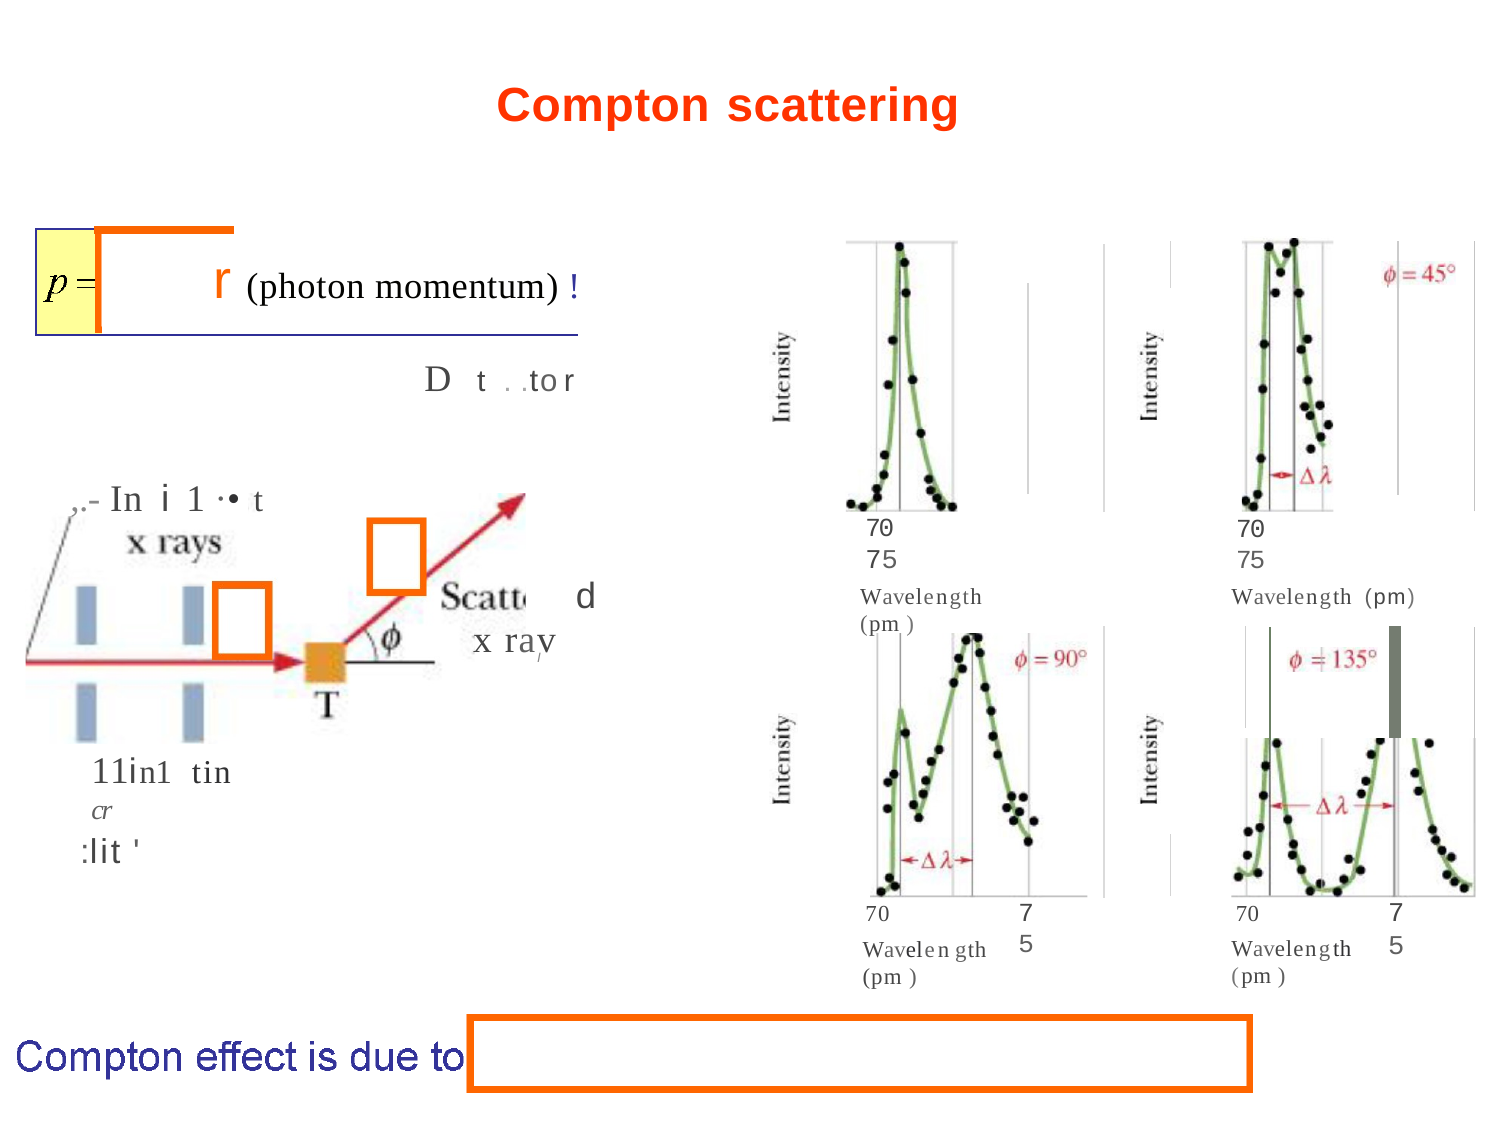

# Compton scattering

r	(photon momentum) !

D  t  ..tor

,.- In	i 1 ·• t

70	75
Wavelength  (pm )
70	75
Wavelength  (pm)
d
x rav

I

11in1  tin cr
:lit '

75
75
70
70
Wavelength  (pm )
Wavelen gth  (pm )